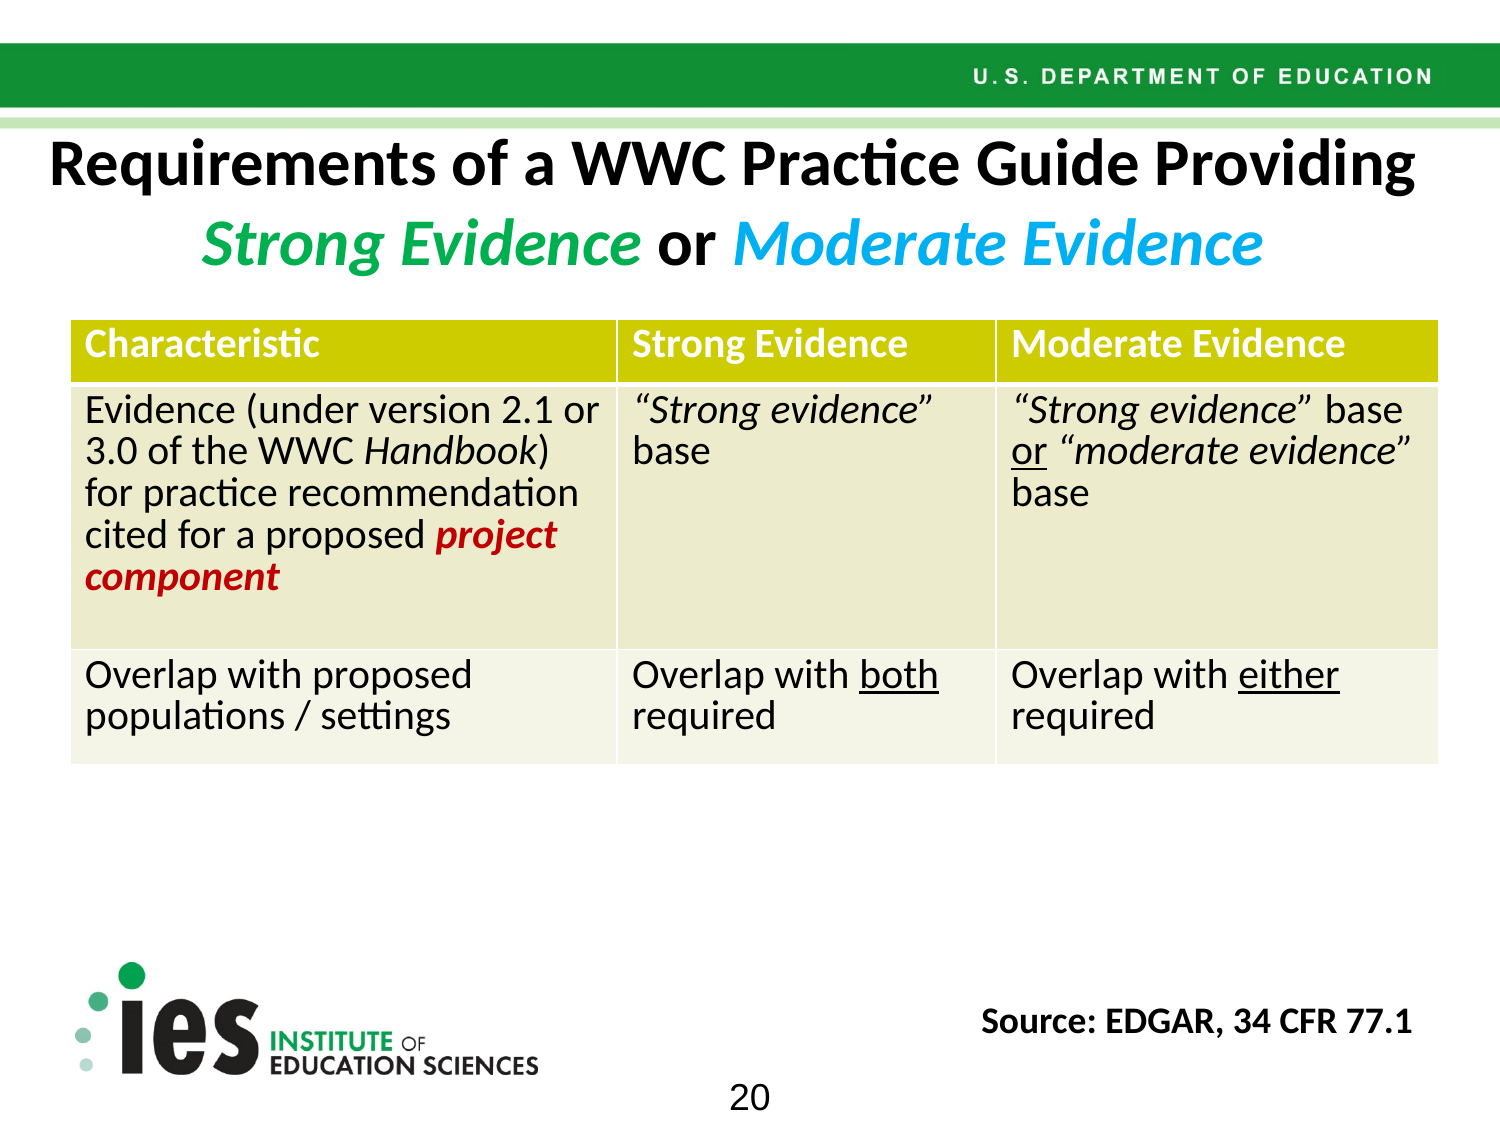

Requirements of a WWC Practice Guide Providing Strong Evidence or Moderate Evidence
| Characteristic | Strong Evidence | Moderate Evidence |
| --- | --- | --- |
| Evidence (under version 2.1 or 3.0 of the WWC Handbook) for practice recommendation cited for a proposed project component | “Strong evidence” base | “Strong evidence” base or “moderate evidence” base |
| Overlap with proposed populations / settings | Overlap with both required | Overlap with either required |
Source: EDGAR, 34 CFR 77.1
20